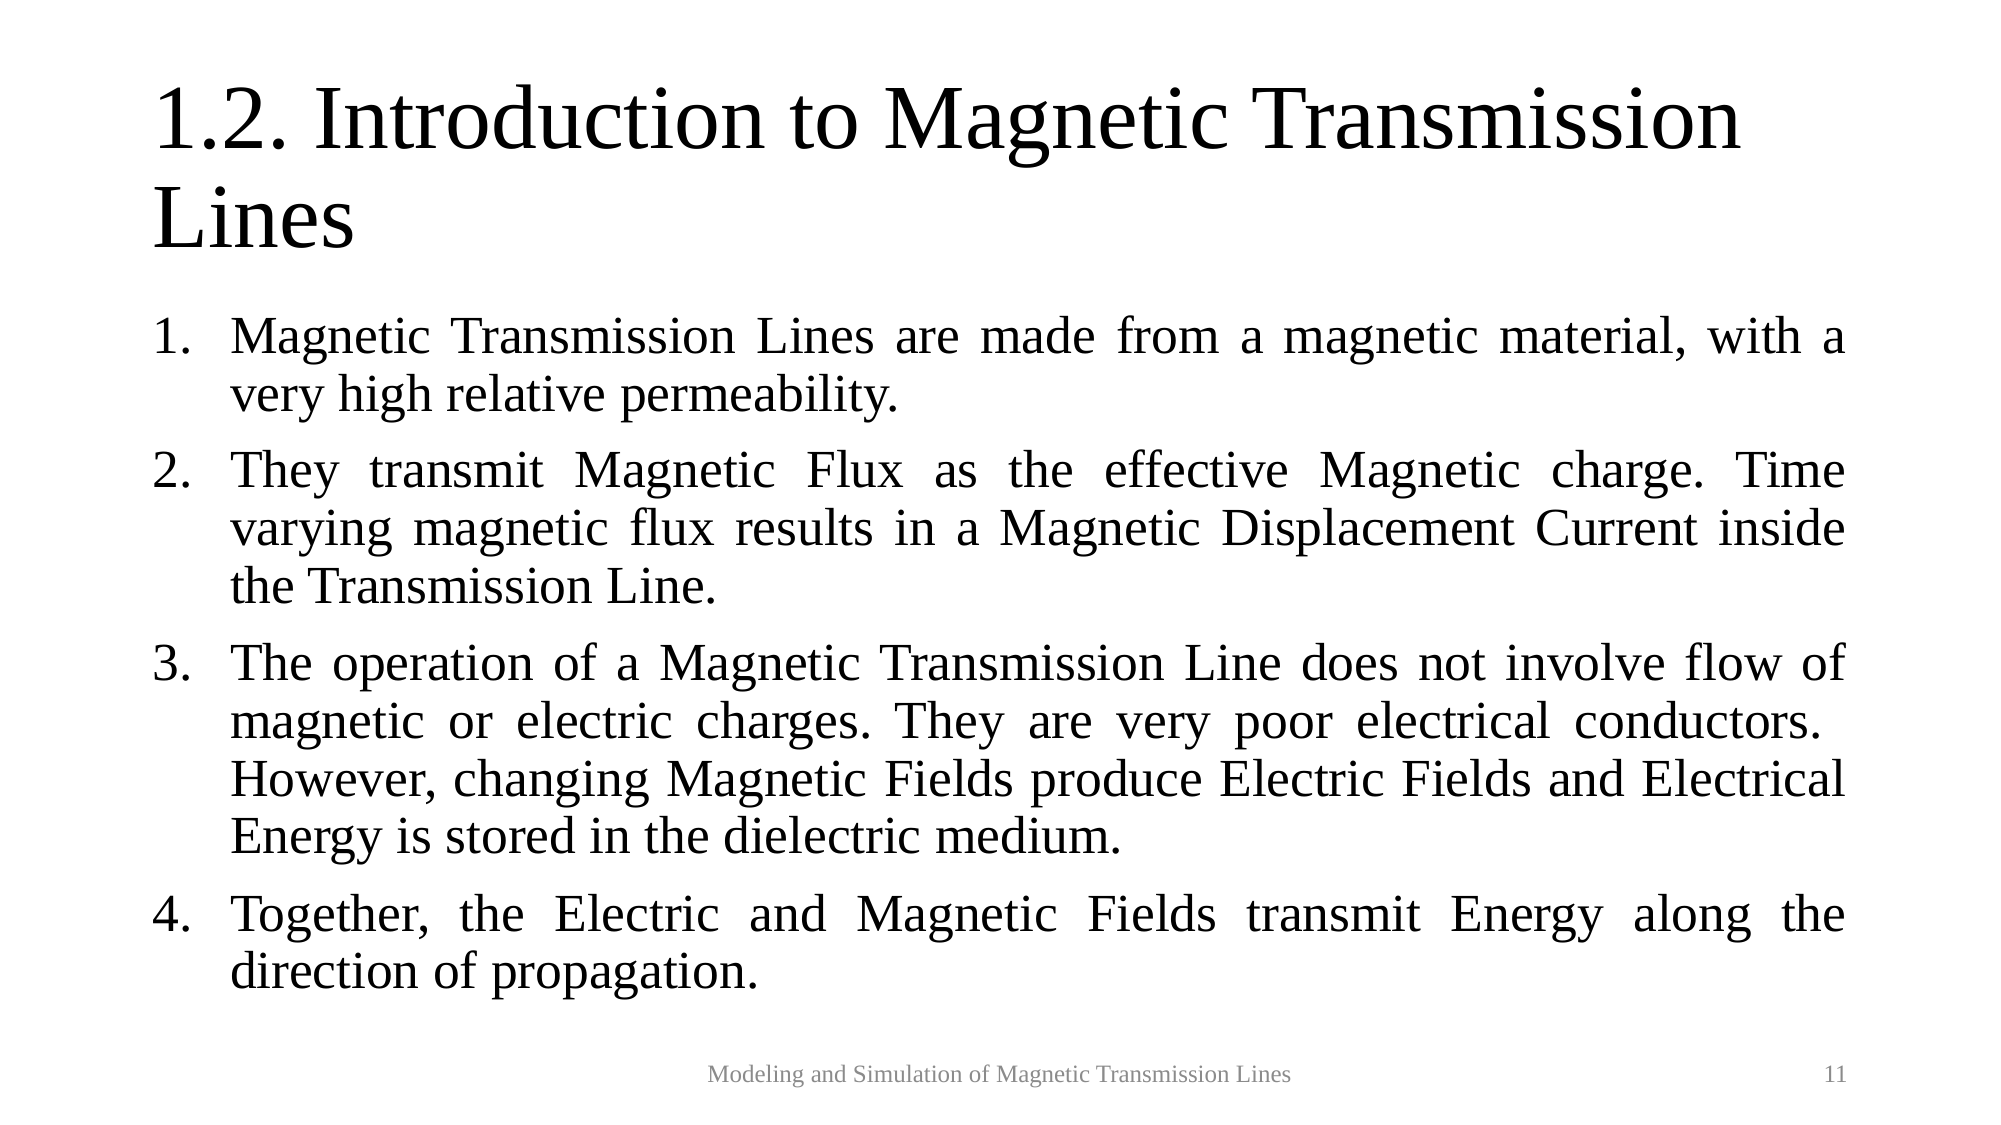

# 1.2. Introduction to Magnetic Transmission Lines
Magnetic Transmission Lines are made from a magnetic material, with a very high relative permeability.
They transmit Magnetic Flux as the effective Magnetic charge. Time varying magnetic flux results in a Magnetic Displacement Current inside the Transmission Line.
The operation of a Magnetic Transmission Line does not involve flow of magnetic or electric charges. They are very poor electrical conductors.  However, changing Magnetic Fields produce Electric Fields and Electrical Energy is stored in the dielectric medium.
Together, the Electric and Magnetic Fields transmit Energy along the direction of propagation.

Modeling and Simulation of Magnetic Transmission Lines
11